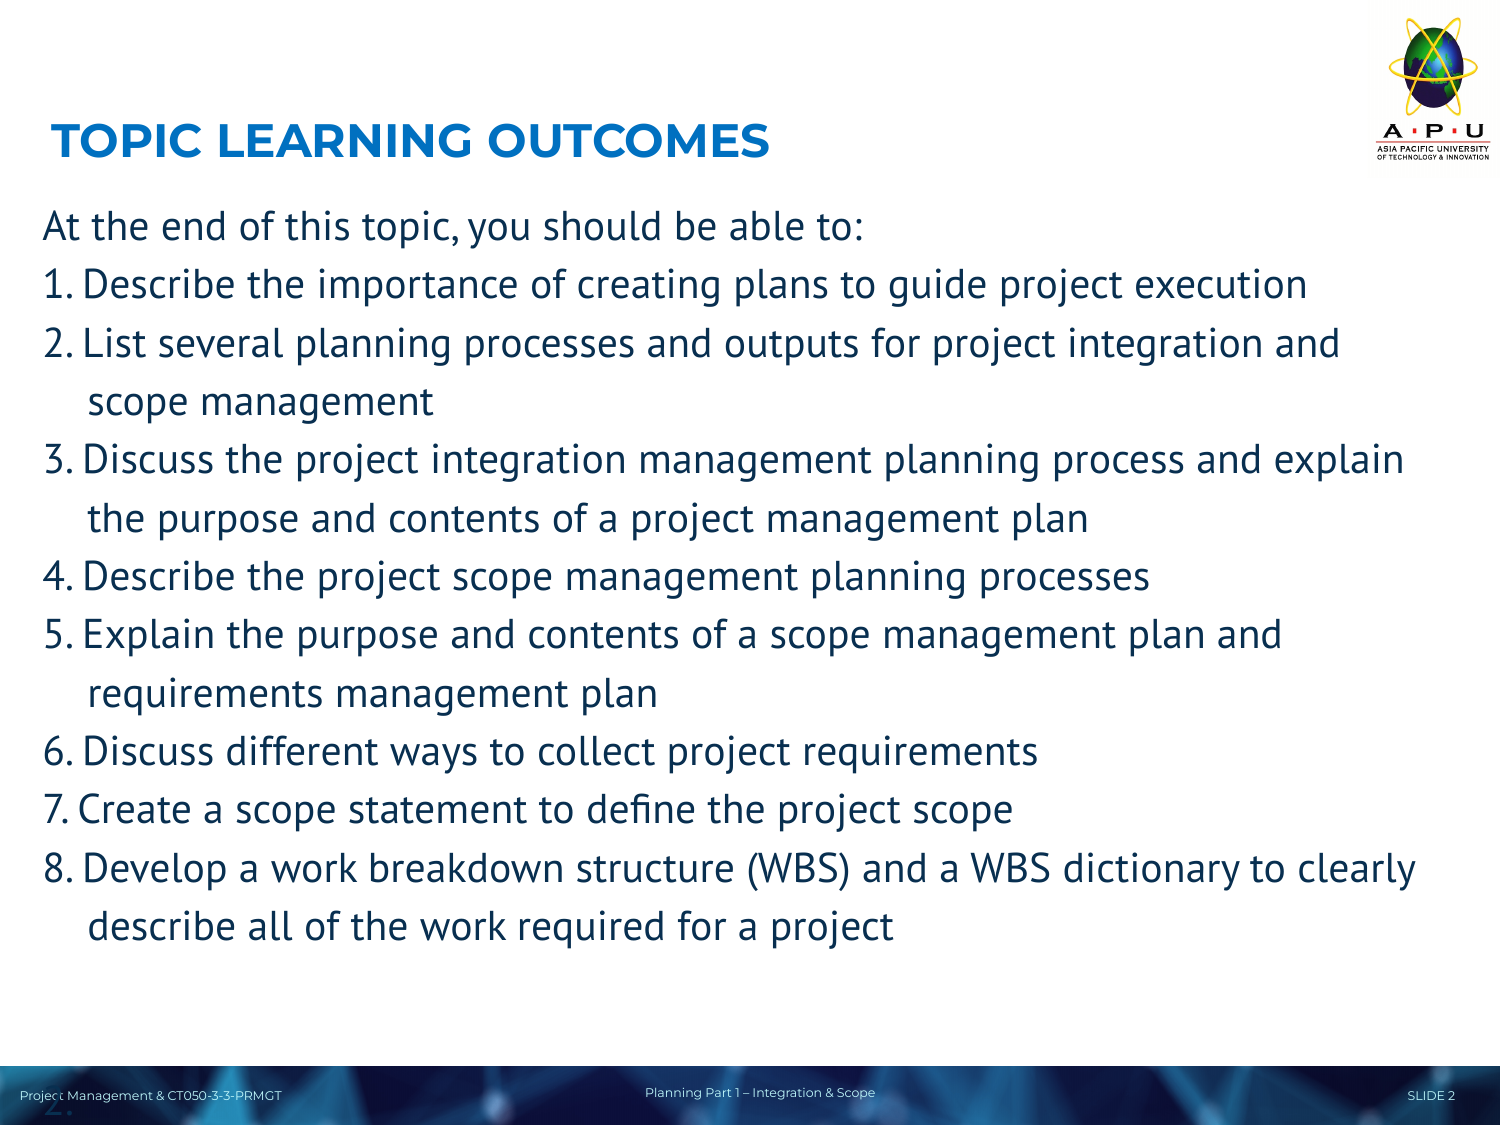

# TOPIC LEARNING OUTCOMES
At the end of this topic, you should be able to:
1. Describe the importance of creating plans to guide project execution
2. List several planning processes and outputs for project integration and
    scope management
3. Discuss the project integration management planning process and explain
    the purpose and contents of a project management plan
4. Describe the project scope management planning processes
5. Explain the purpose and contents of a scope management plan and
    requirements management plan
6. Discuss different ways to collect project requirements
7. Create a scope statement to define the project scope
8. Develop a work breakdown structure (WBS) and a WBS dictionary to clearly
    describe all of the work required for a project

2.
3.